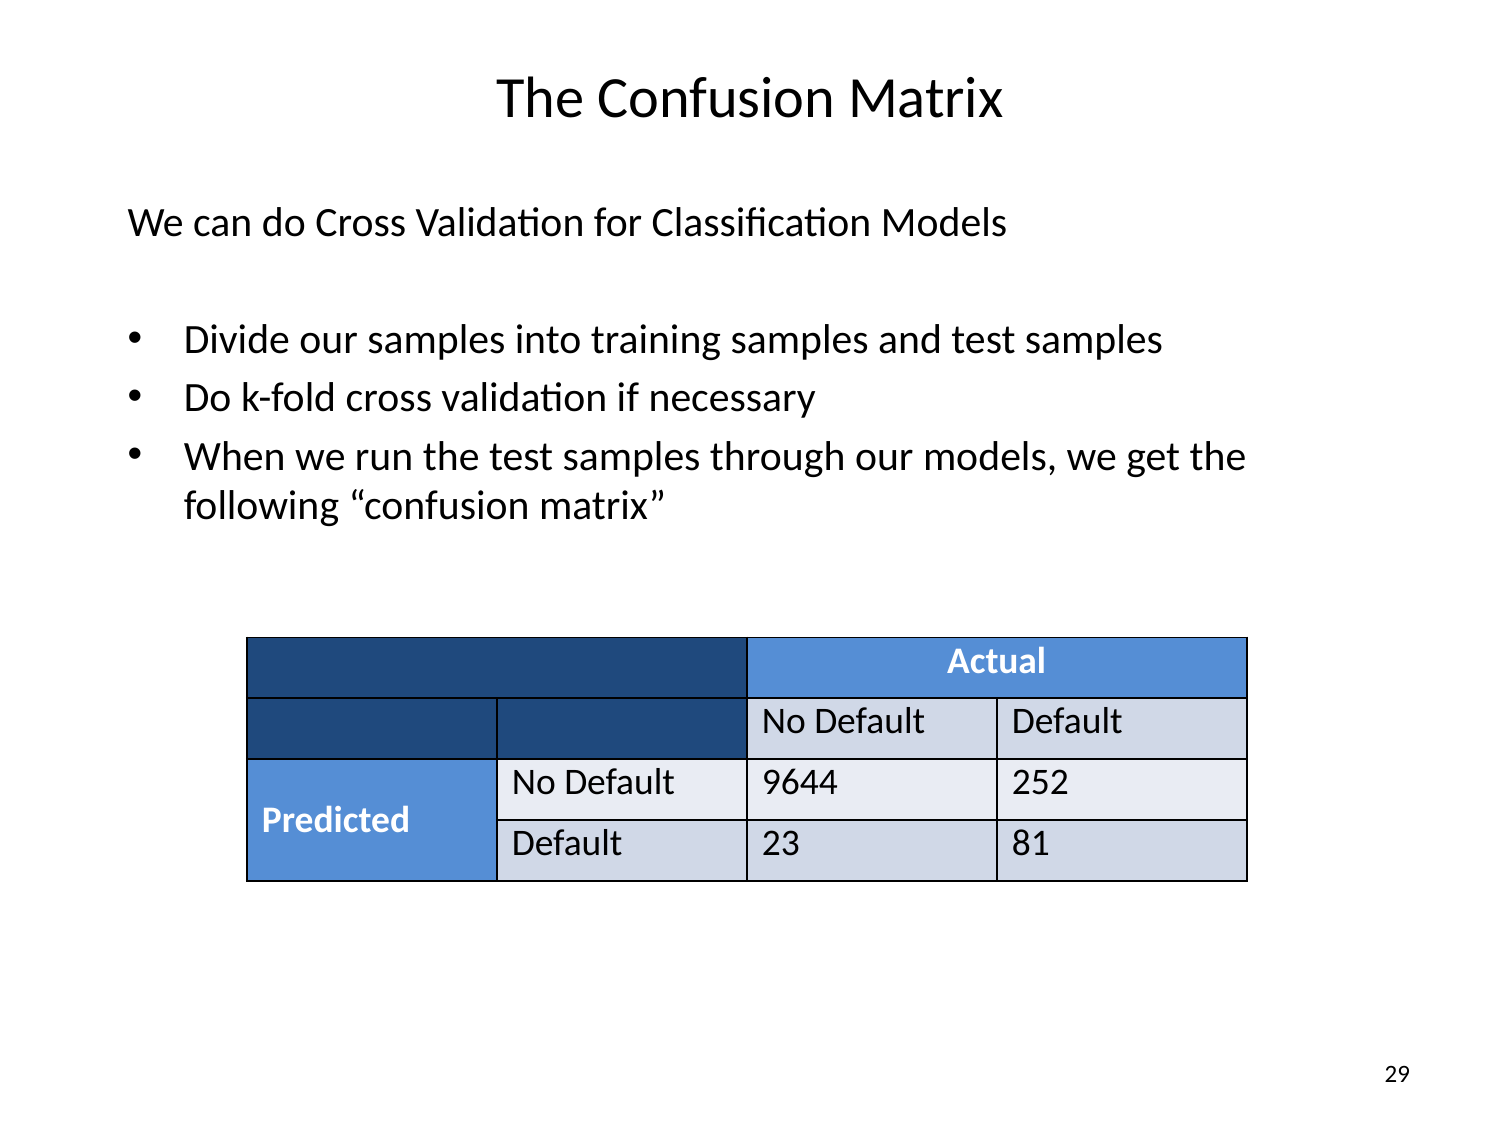

# The Confusion Matrix
We can do Cross Validation for Classification Models

Divide our samples into training samples and test samples
Do k-fold cross validation if necessary
When we run the test samples through our models, we get the following “confusion matrix”

|  |  | Actual |  |
| --- | --- | --- | --- |
|  |  | No Default | Default |
| Predicted | No Default | 9644 | 252 |
|  | Default | 23 | 81 |
29